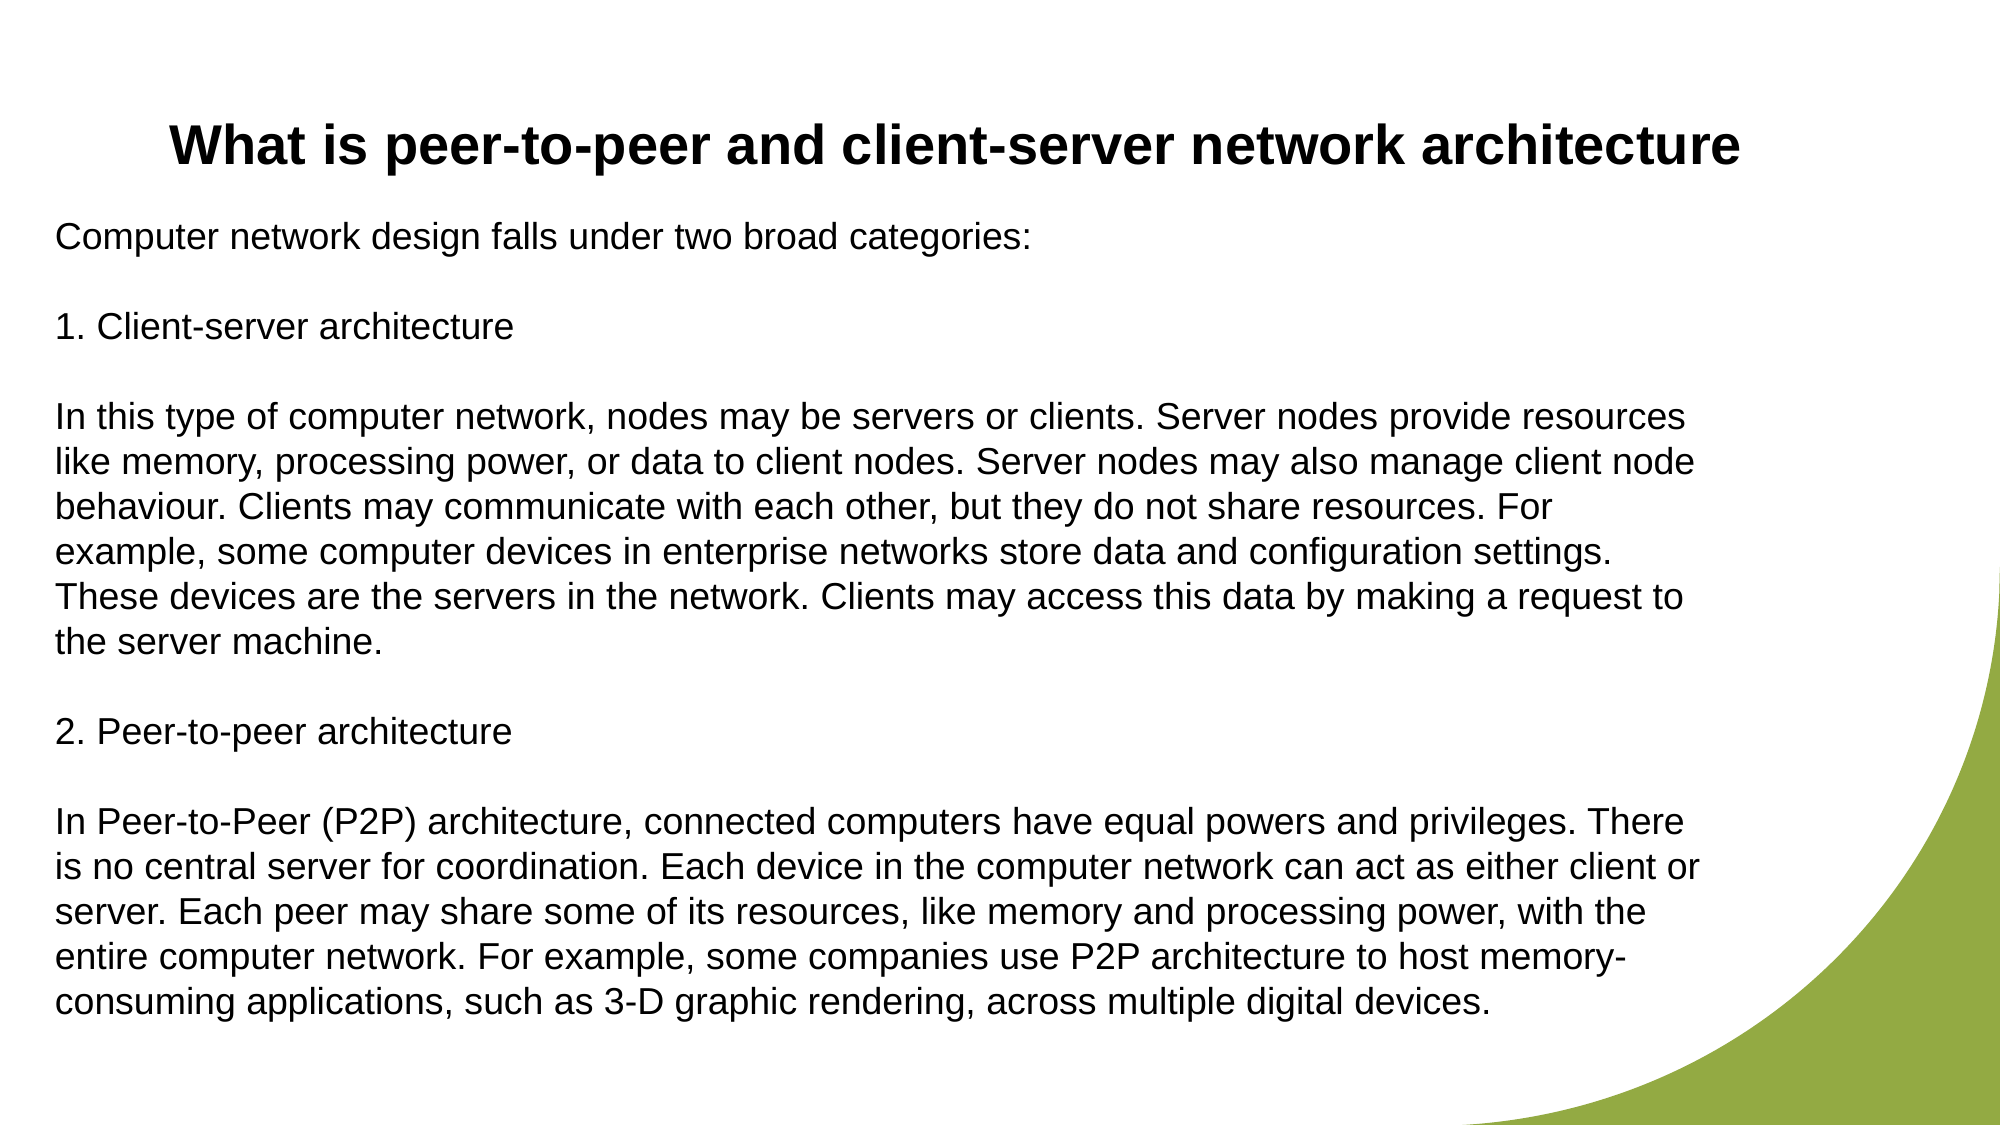

# What is peer-to-peer and client-server network architecture
Computer network design falls under two broad categories:

1. Client-server architecture

In this type of computer network, nodes may be servers or clients. Server nodes provide resources like memory, processing power, or data to client nodes. Server nodes may also manage client node behaviour. Clients may communicate with each other, but they do not share resources. For example, some computer devices in enterprise networks store data and configuration settings. These devices are the servers in the network. Clients may access this data by making a request to the server machine.

2. Peer-to-peer architecture

In Peer-to-Peer (P2P) architecture, connected computers have equal powers and privileges. There is no central server for coordination. Each device in the computer network can act as either client or server. Each peer may share some of its resources, like memory and processing power, with the entire computer network. For example, some companies use P2P architecture to host memory-consuming applications, such as 3-D graphic rendering, across multiple digital devices.